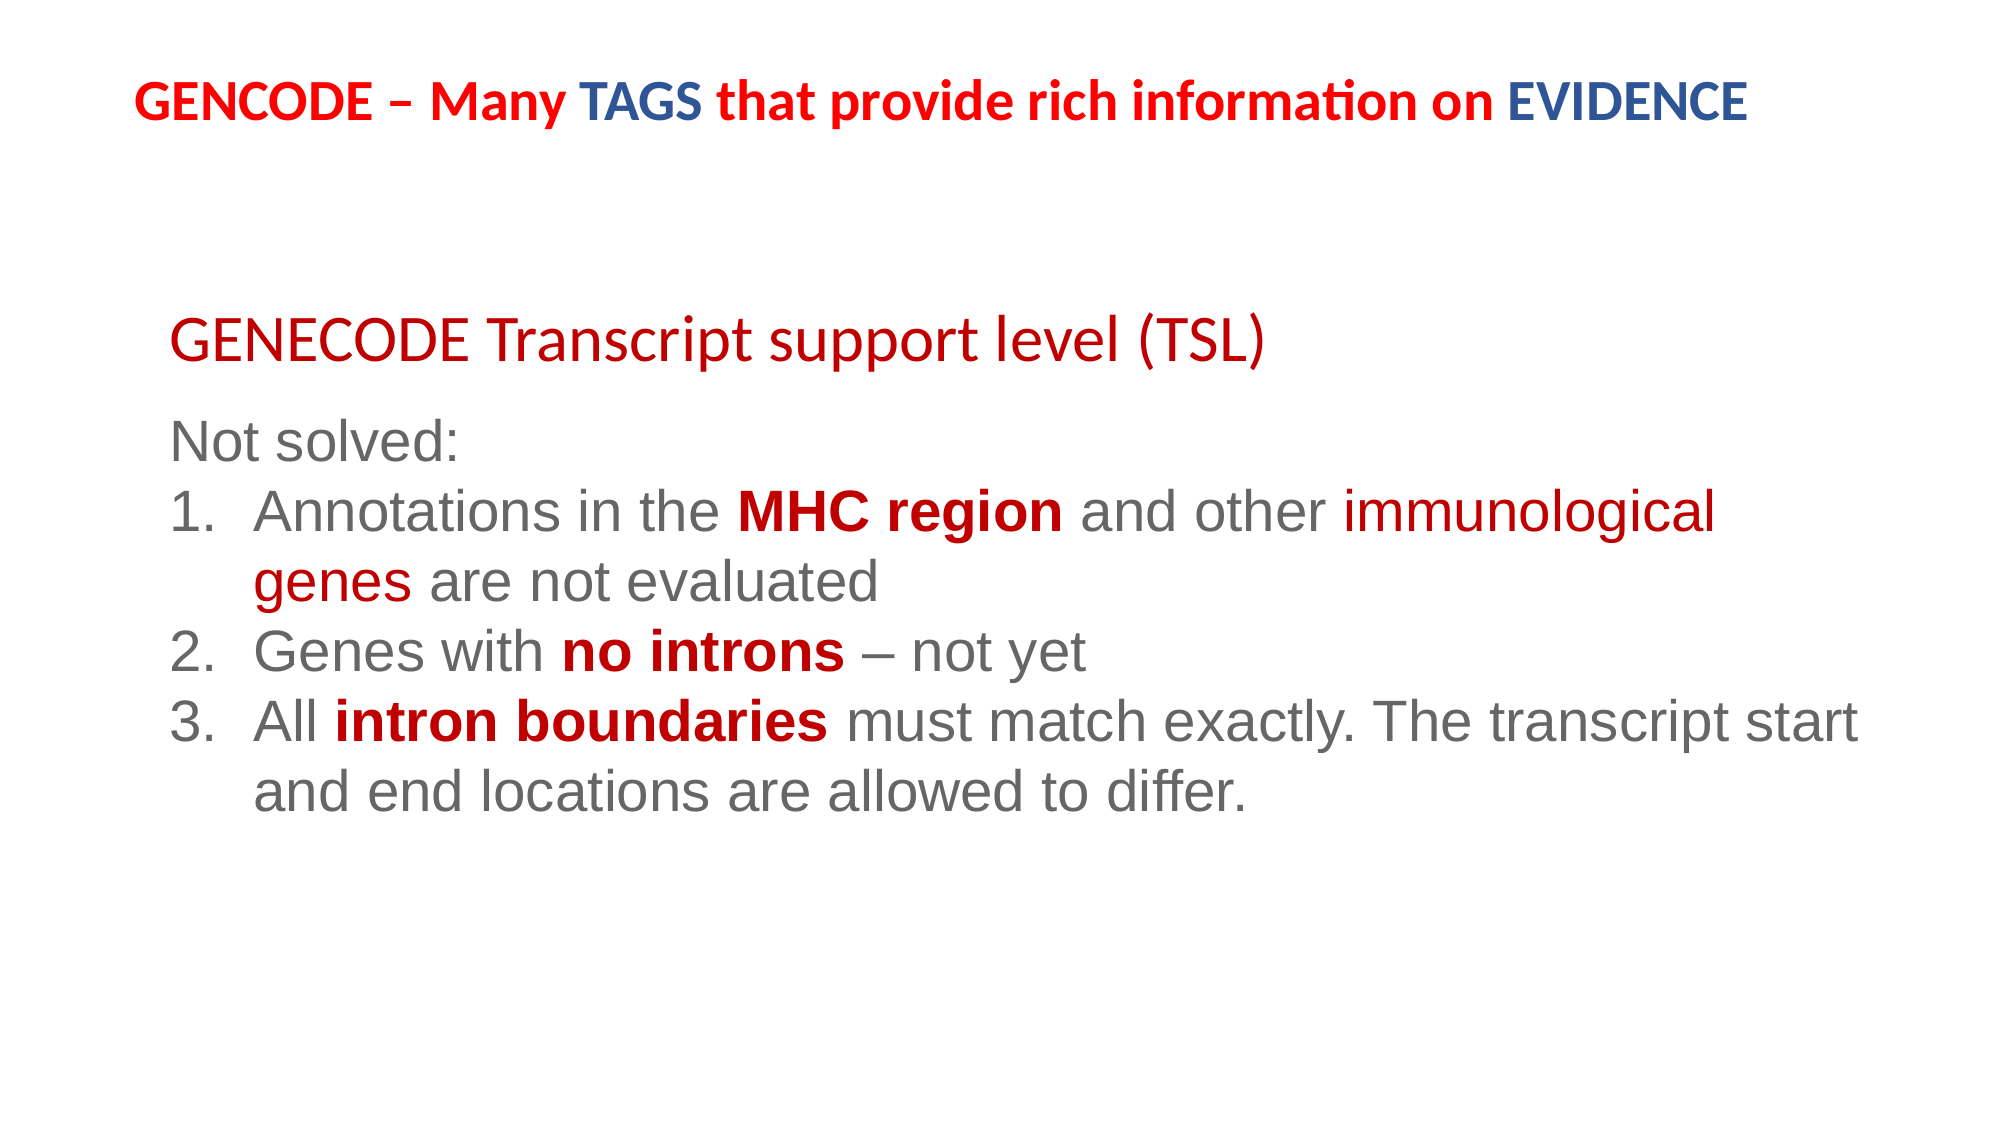

GENCODE – Many TAGS that provide rich information on EVIDENCE
GENECODE Transcript support level (TSL)
Not solved:
Annotations in the MHC region and other immunological genes are not evaluated
Genes with no introns – not yet
All intron boundaries must match exactly. The transcript start and end locations are allowed to differ.